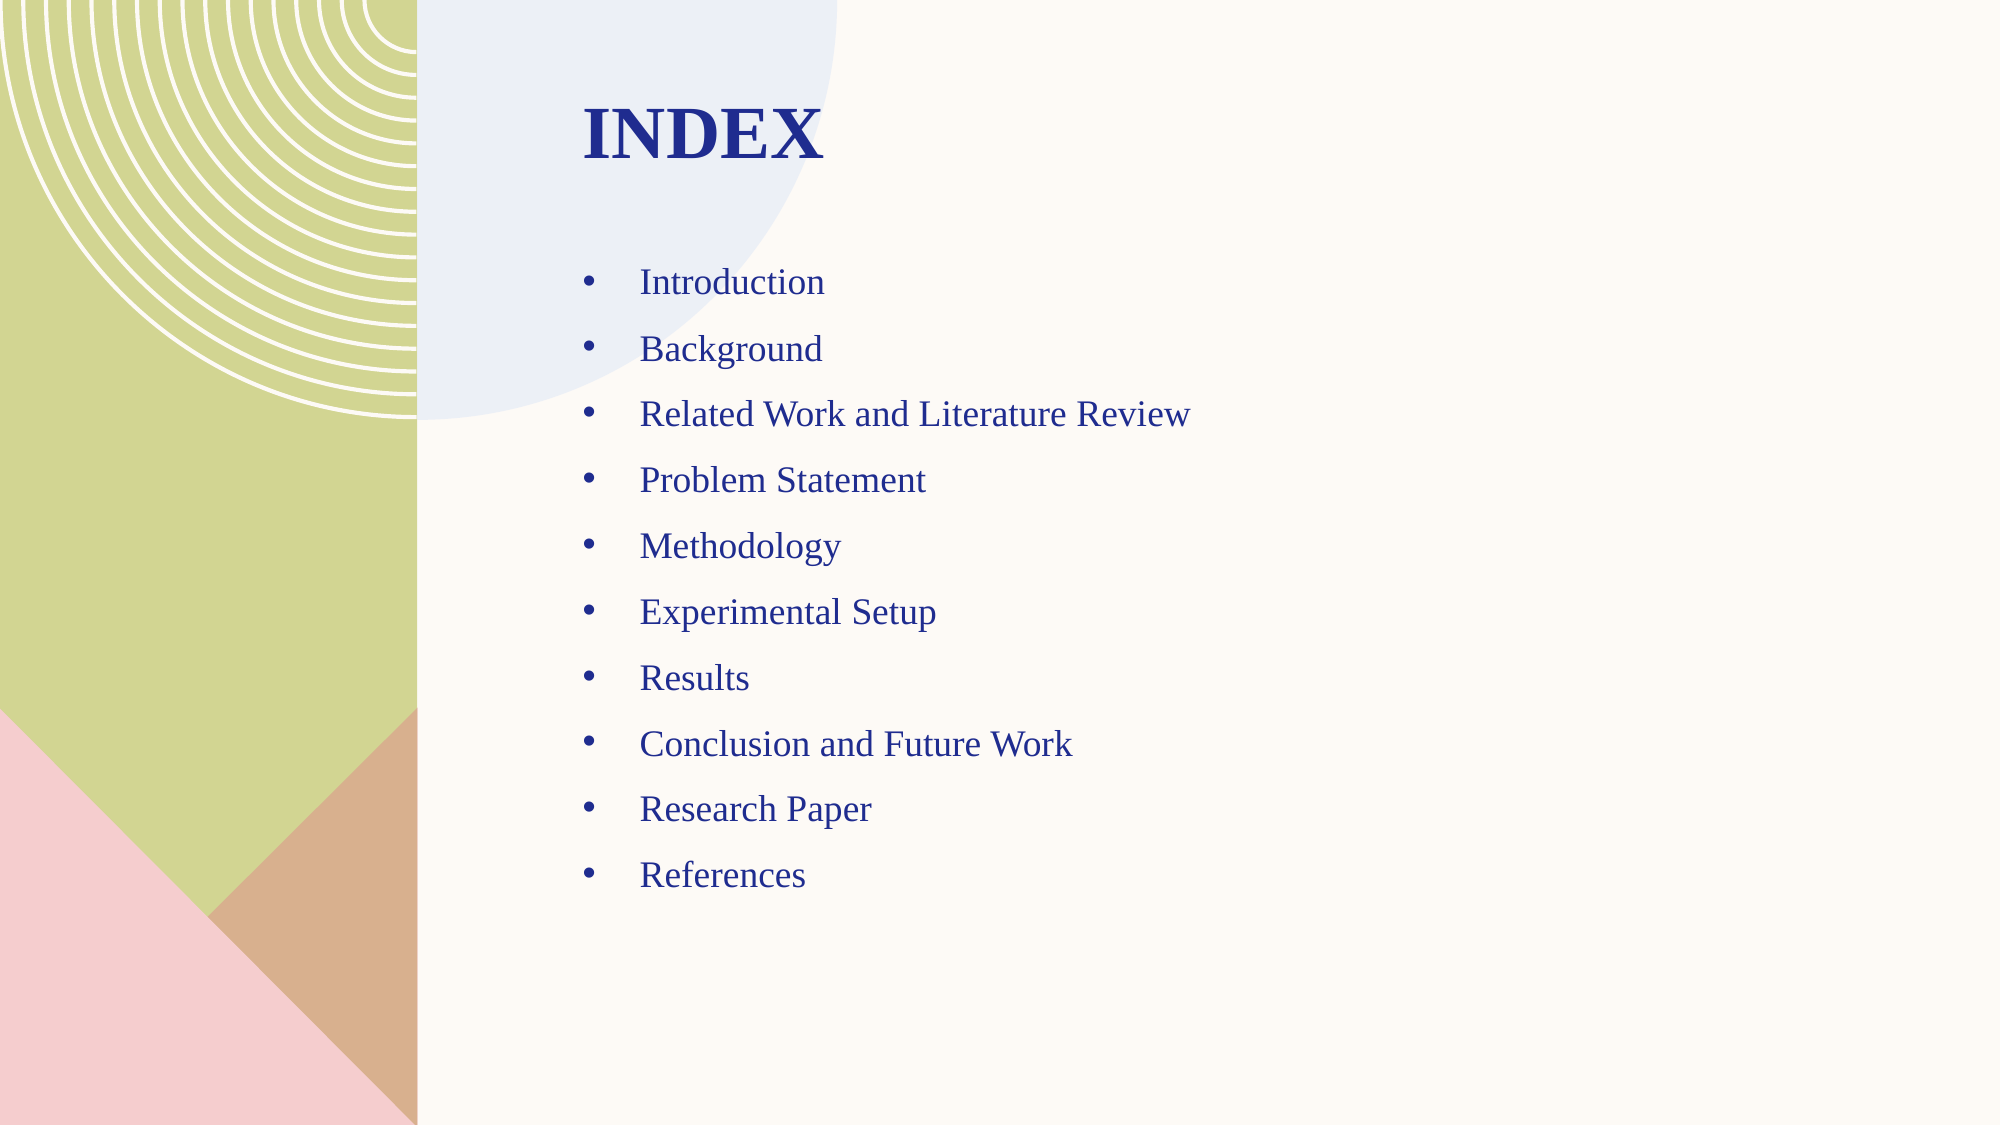

# INDEX
Introduction
Background
Related Work and Literature Review
Problem Statement
Methodology
Experimental Setup
Results
Conclusion and Future Work
Research Paper
References